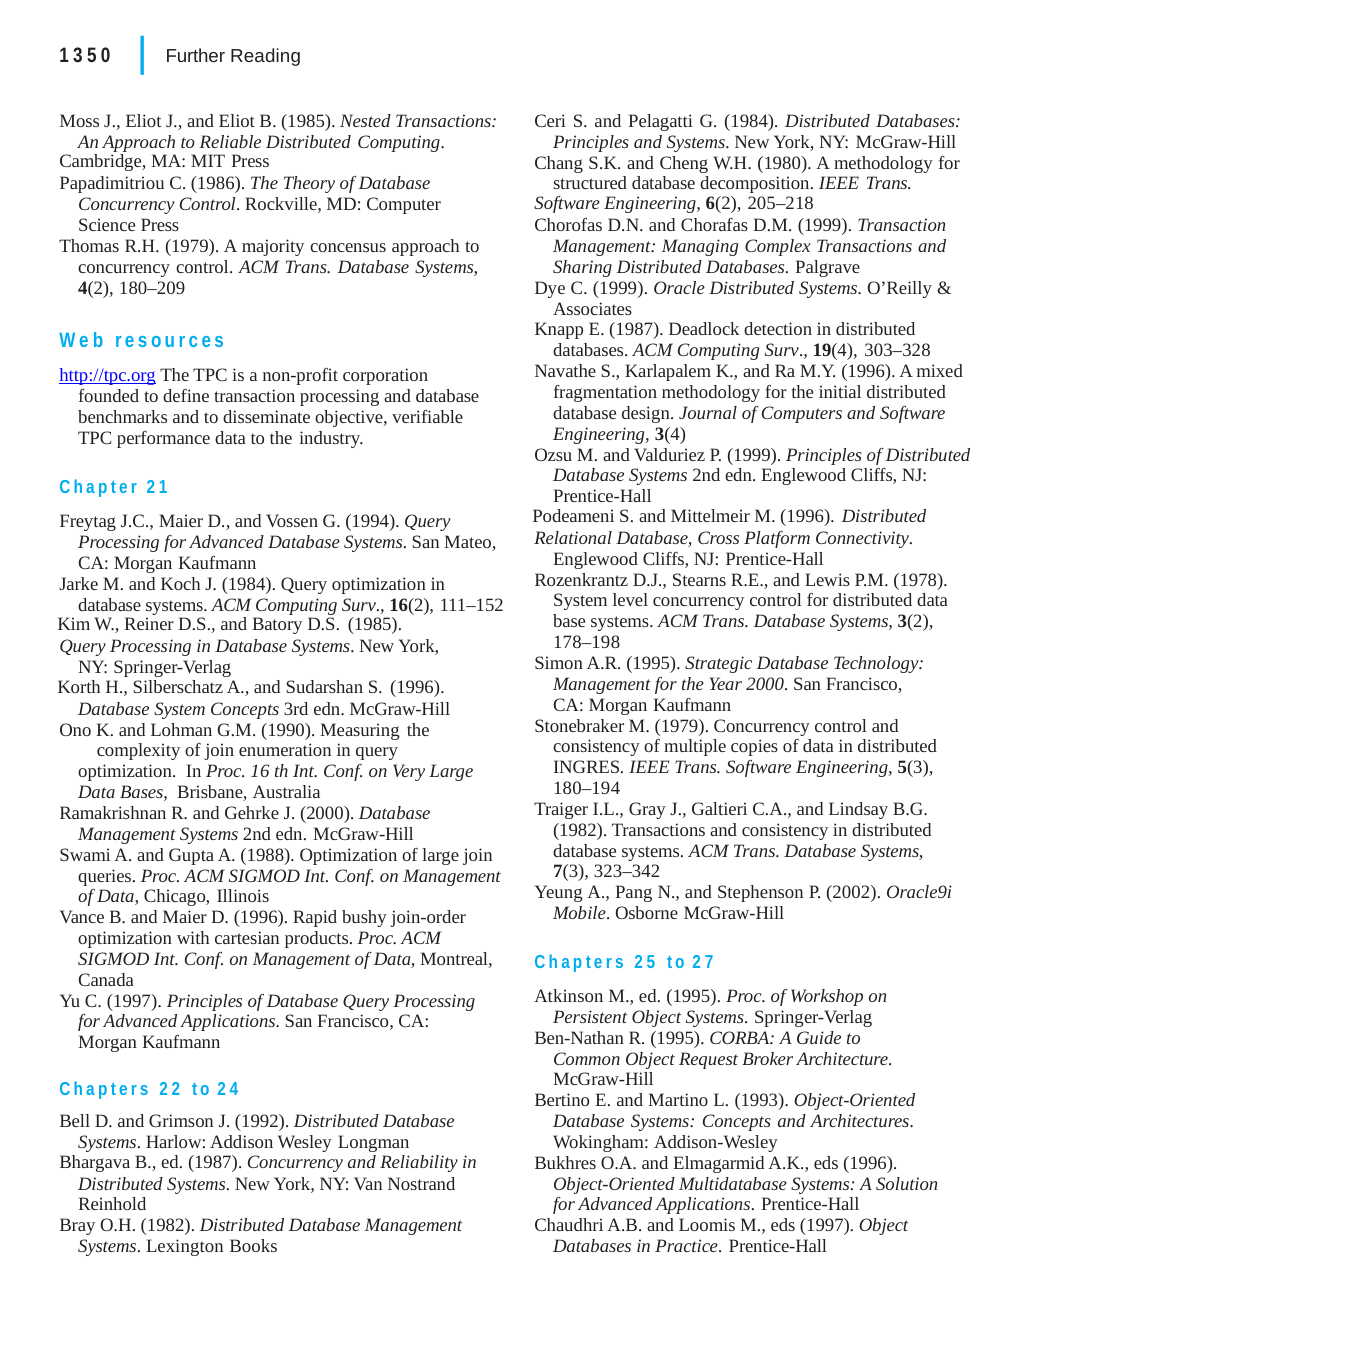

|
1350	Further Reading
Ceri S. and Pelagatti G. (1984). Distributed Databases:  Principles and Systems. New York, NY: McGraw-Hill
Chang S.K. and Cheng W.H. (1980). A methodology for  structured database decomposition. IEEE Trans.
Software Engineering, 6(2), 205–218
Chorofas D.N. and Chorafas D.M. (1999). Transaction  Management: Managing Complex Transactions and  Sharing Distributed Databases. Palgrave
Dye C. (1999). Oracle Distributed Systems. O’Reilly &  Associates
Knapp E. (1987). Deadlock detection in distributed  databases. ACM Computing Surv., 19(4), 303–328
Navathe S., Karlapalem K., and Ra M.Y. (1996). A mixed  fragmentation methodology for the initial distributed  database design. Journal of Computers and Software  Engineering, 3(4)
Ozsu M. and Valduriez P. (1999). Principles of Distributed  Database Systems 2nd edn. Englewood Cliffs, NJ:  Prentice-Hall
Podeameni S. and Mittelmeir M. (1996). Distributed
Relational Database, Cross Platform Connectivity.  Englewood Cliffs, NJ: Prentice-Hall
Rozenkrantz D.J., Stearns R.E., and Lewis P.M. (1978).  System level concurrency control for distributed data  base systems. ACM Trans. Database Systems, 3(2),  178–198
Simon A.R. (1995). Strategic Database Technology:  Management for the Year 2000. San Francisco,  CA: Morgan Kaufmann
Stonebraker M. (1979). Concurrency control and  consistency of multiple copies of data in distributed  INGRES. IEEE Trans. Software Engineering, 5(3),  180–194
Traiger I.L., Gray J., Galtieri C.A., and Lindsay B.G.  (1982). Transactions and consistency in distributed  database systems. ACM Trans. Database Systems,  7(3), 323–342
Yeung A., Pang N., and Stephenson P. (2002). Oracle9i  Mobile. Osborne McGraw-Hill
Moss J., Eliot J., and Eliot B. (1985). Nested Transactions:  An Approach to Reliable Distributed Computing.
Cambridge, MA: MIT Press
Papadimitriou C. (1986). The Theory of Database  Concurrency Control. Rockville, MD: Computer  Science Press
Thomas R.H. (1979). A majority concensus approach to  concurrency control. ACM Trans. Database Systems,  4(2), 180–209
Web resources
http://tpc.org The TPC is a non-profit corporation  founded to define transaction processing and database  benchmarks and to disseminate objective, verifiable  TPC performance data to the industry.
Chapter 21
Freytag J.C., Maier D., and Vossen G. (1994). Query  Processing for Advanced Database Systems. San Mateo,  CA: Morgan Kaufmann
Jarke M. and Koch J. (1984). Query optimization in  database systems. ACM Computing Surv., 16(2), 111–152
Kim W., Reiner D.S., and Batory D.S. (1985).
Query Processing in Database Systems. New York,  NY: Springer-Verlag
Korth H., Silberschatz A., and Sudarshan S. (1996).
Database System Concepts 3rd edn. McGraw-Hill  Ono K. and Lohman G.M. (1990). Measuring the
complexity of join enumeration in query optimization.  In Proc. 16 th Int. Conf. on Very Large Data Bases,  Brisbane, Australia
Ramakrishnan R. and Gehrke J. (2000). Database  Management Systems 2nd edn. McGraw-Hill
Swami A. and Gupta A. (1988). Optimization of large join  queries. Proc. ACM SIGMOD Int. Conf. on Management  of Data, Chicago, Illinois
Vance B. and Maier D. (1996). Rapid bushy join-order  optimization with cartesian products. Proc. ACM  SIGMOD Int. Conf. on Management of Data, Montreal,  Canada
Yu C. (1997). Principles of Database Query Processing  for Advanced Applications. San Francisco, CA:  Morgan Kaufmann
Chapters 25 to 27
Atkinson M., ed. (1995). Proc. of Workshop on  Persistent Object Systems. Springer-Verlag
Ben-Nathan R. (1995). CORBA: A Guide to  Common Object Request Broker Architecture.  McGraw-Hill
Bertino E. and Martino L. (1993). Object-Oriented  Database Systems: Concepts and Architectures.  Wokingham: Addison-Wesley
Bukhres O.A. and Elmagarmid A.K., eds (1996).  Object-Oriented Multidatabase Systems: A Solution  for Advanced Applications. Prentice-Hall
Chaudhri A.B. and Loomis M., eds (1997). Object  Databases in Practice. Prentice-Hall
Chapters 22 to 24
Bell D. and Grimson J. (1992). Distributed Database  Systems. Harlow: Addison Wesley Longman
Bhargava B., ed. (1987). Concurrency and Reliability in  Distributed Systems. New York, NY: Van Nostrand  Reinhold
Bray O.H. (1982). Distributed Database Management  Systems. Lexington Books